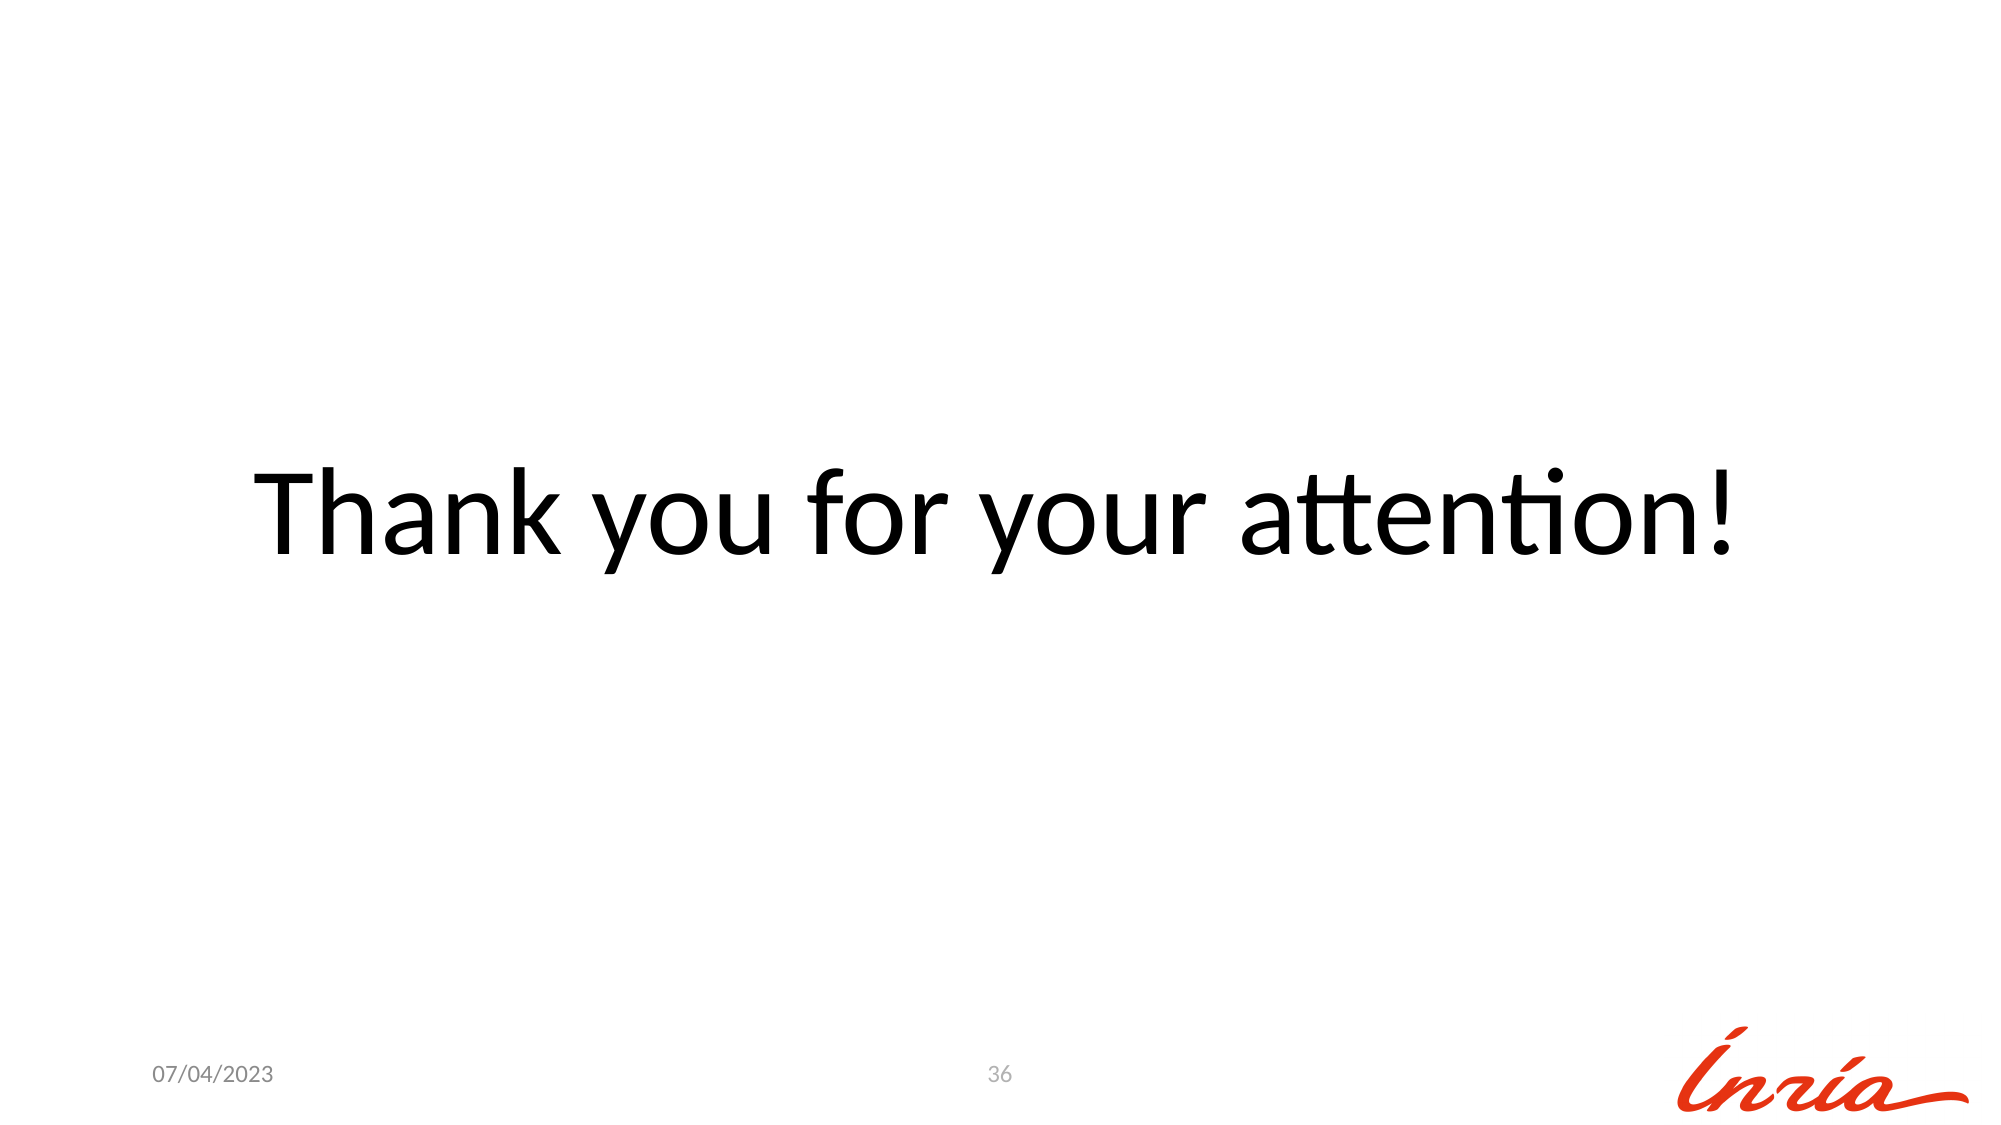

# Thank you for your attention!
07/04/2023
36